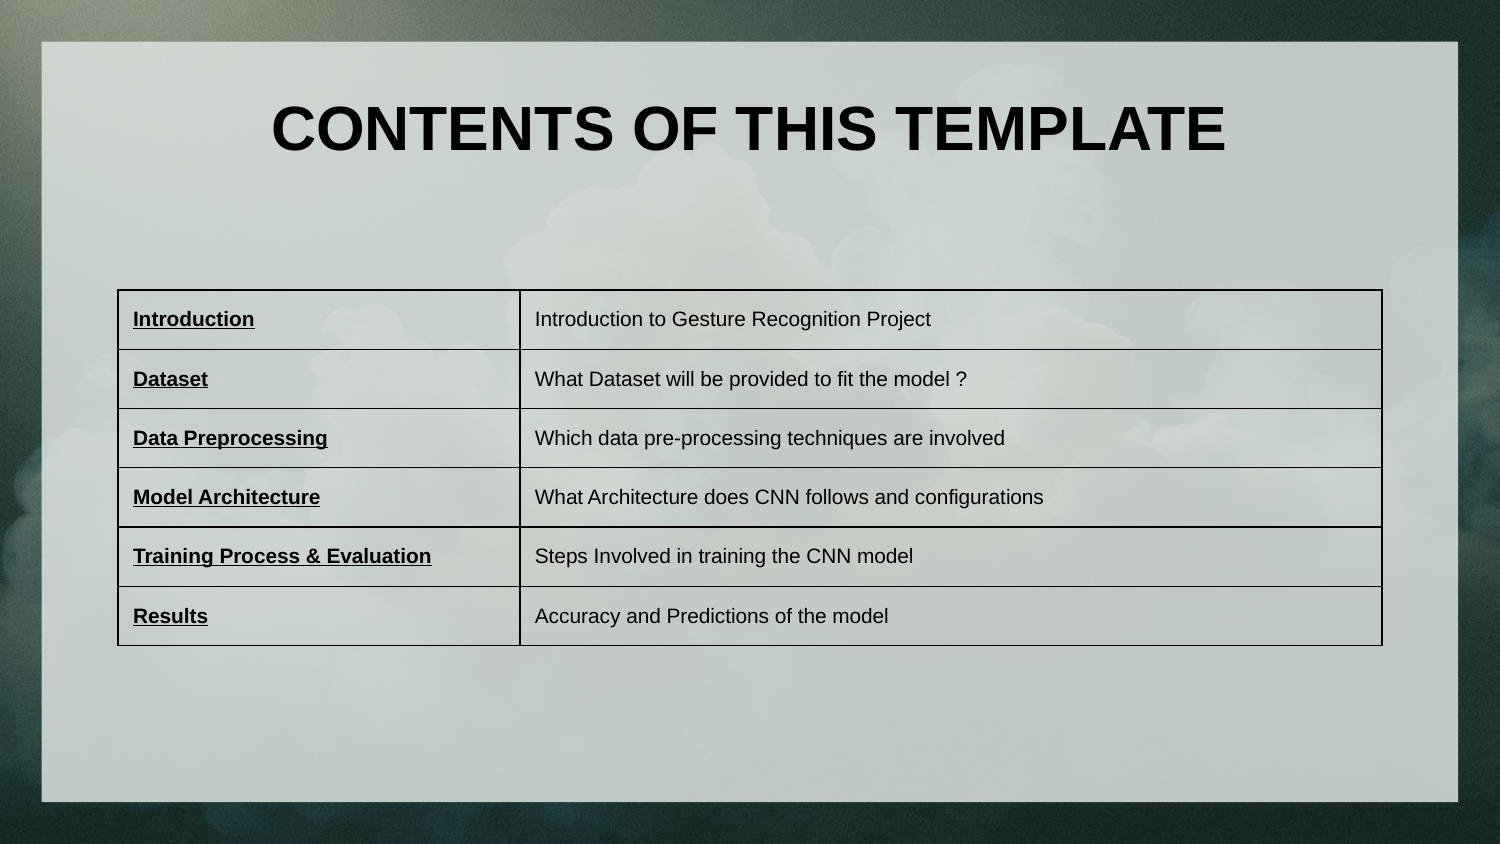

# CONTENTS OF THIS TEMPLATE
| Introduction | Introduction to Gesture Recognition Project |
| --- | --- |
| Dataset | What Dataset will be provided to fit the model ? |
| Data Preprocessing | Which data pre-processing techniques are involved |
| Model Architecture | What Architecture does CNN follows and configurations |
| Training Process & Evaluation | Steps Involved in training the CNN model |
| Results | Accuracy and Predictions of the model |